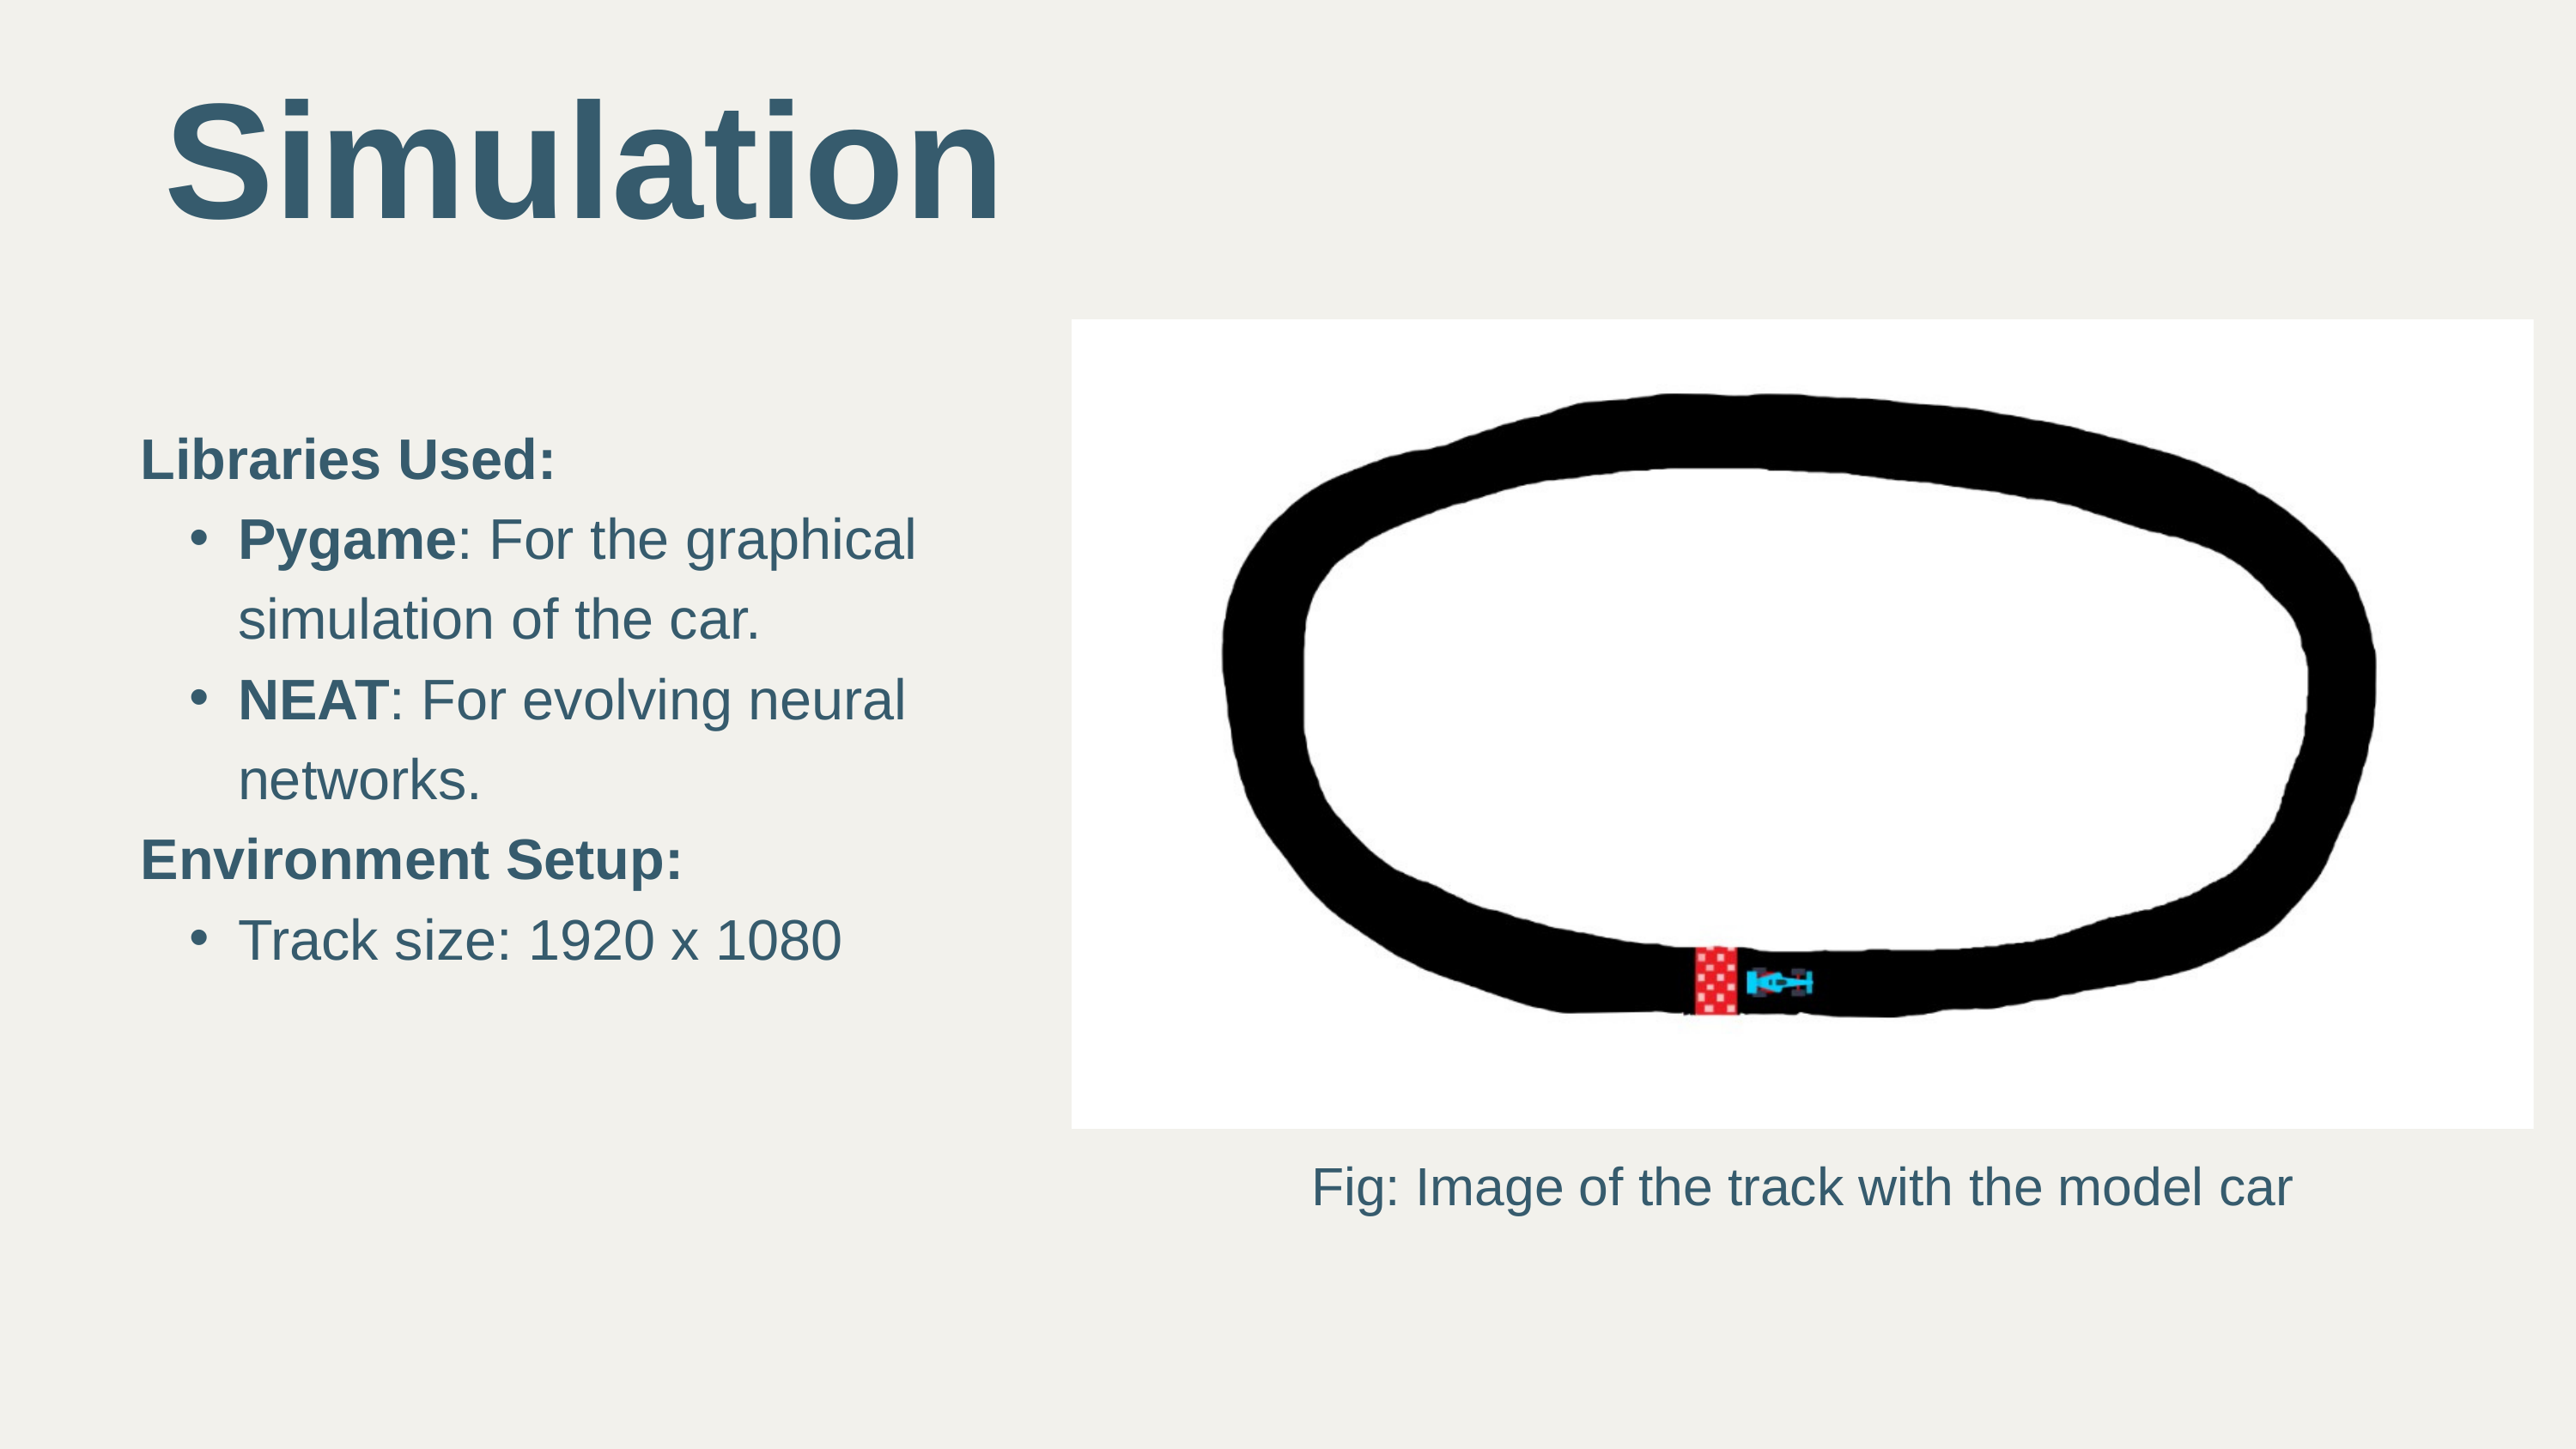

Simulation

Libraries Used:
Pygame: For the graphical simulation of the car.
NEAT: For evolving neural networks.
Environment Setup:
Track size: 1920 x 1080

Fig: Image of the track with the model car